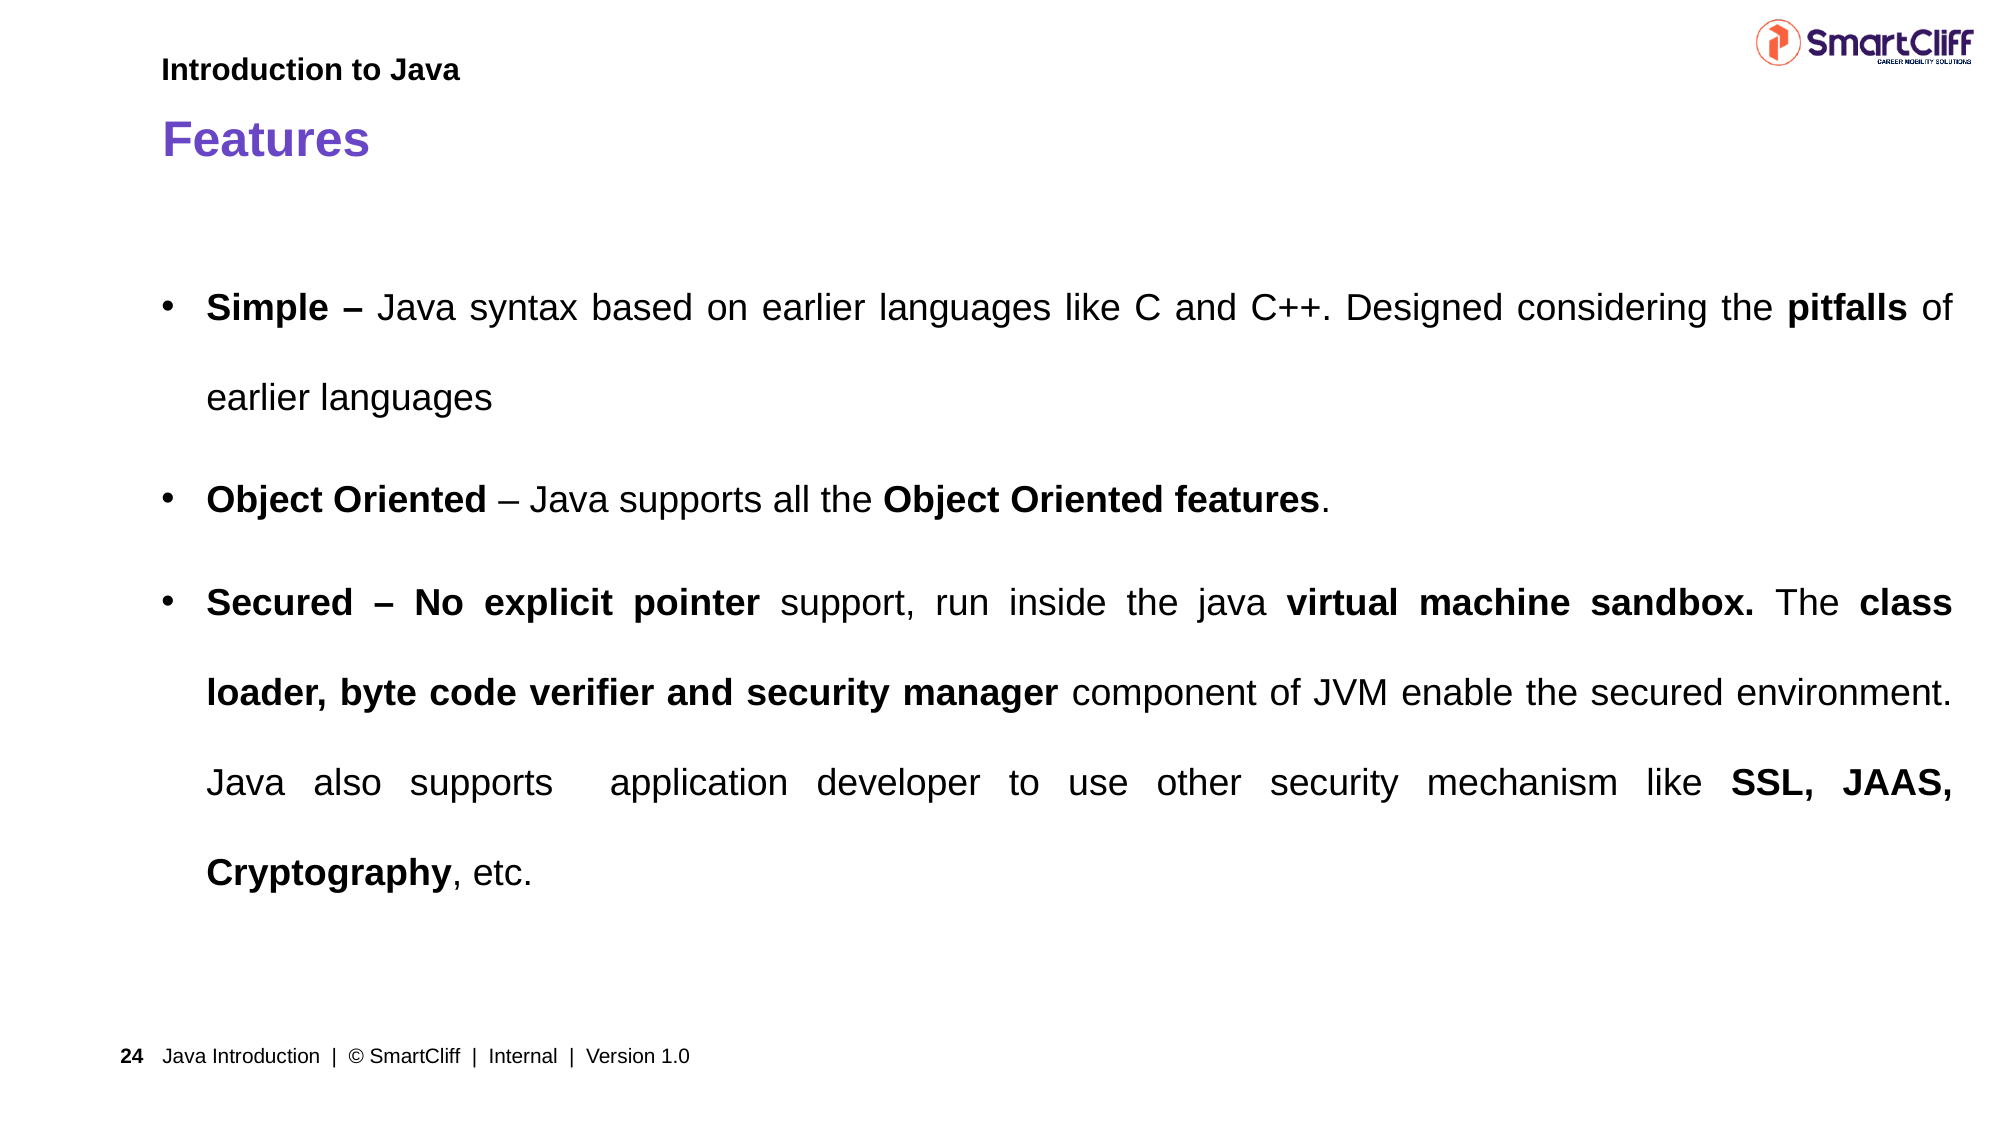

Introduction to Java
# Features
Simple – Java syntax based on earlier languages like C and C++. Designed considering the pitfalls of earlier languages
Object Oriented – Java supports all the Object Oriented features.
Secured – No explicit pointer support, run inside the java virtual machine sandbox. The class loader, byte code verifier and security manager component of JVM enable the secured environment. Java also supports  application developer to use other security mechanism like SSL, JAAS, Cryptography, etc.

Java Introduction  |  © SmartCliff  |  Internal  |  Version 1.0
24